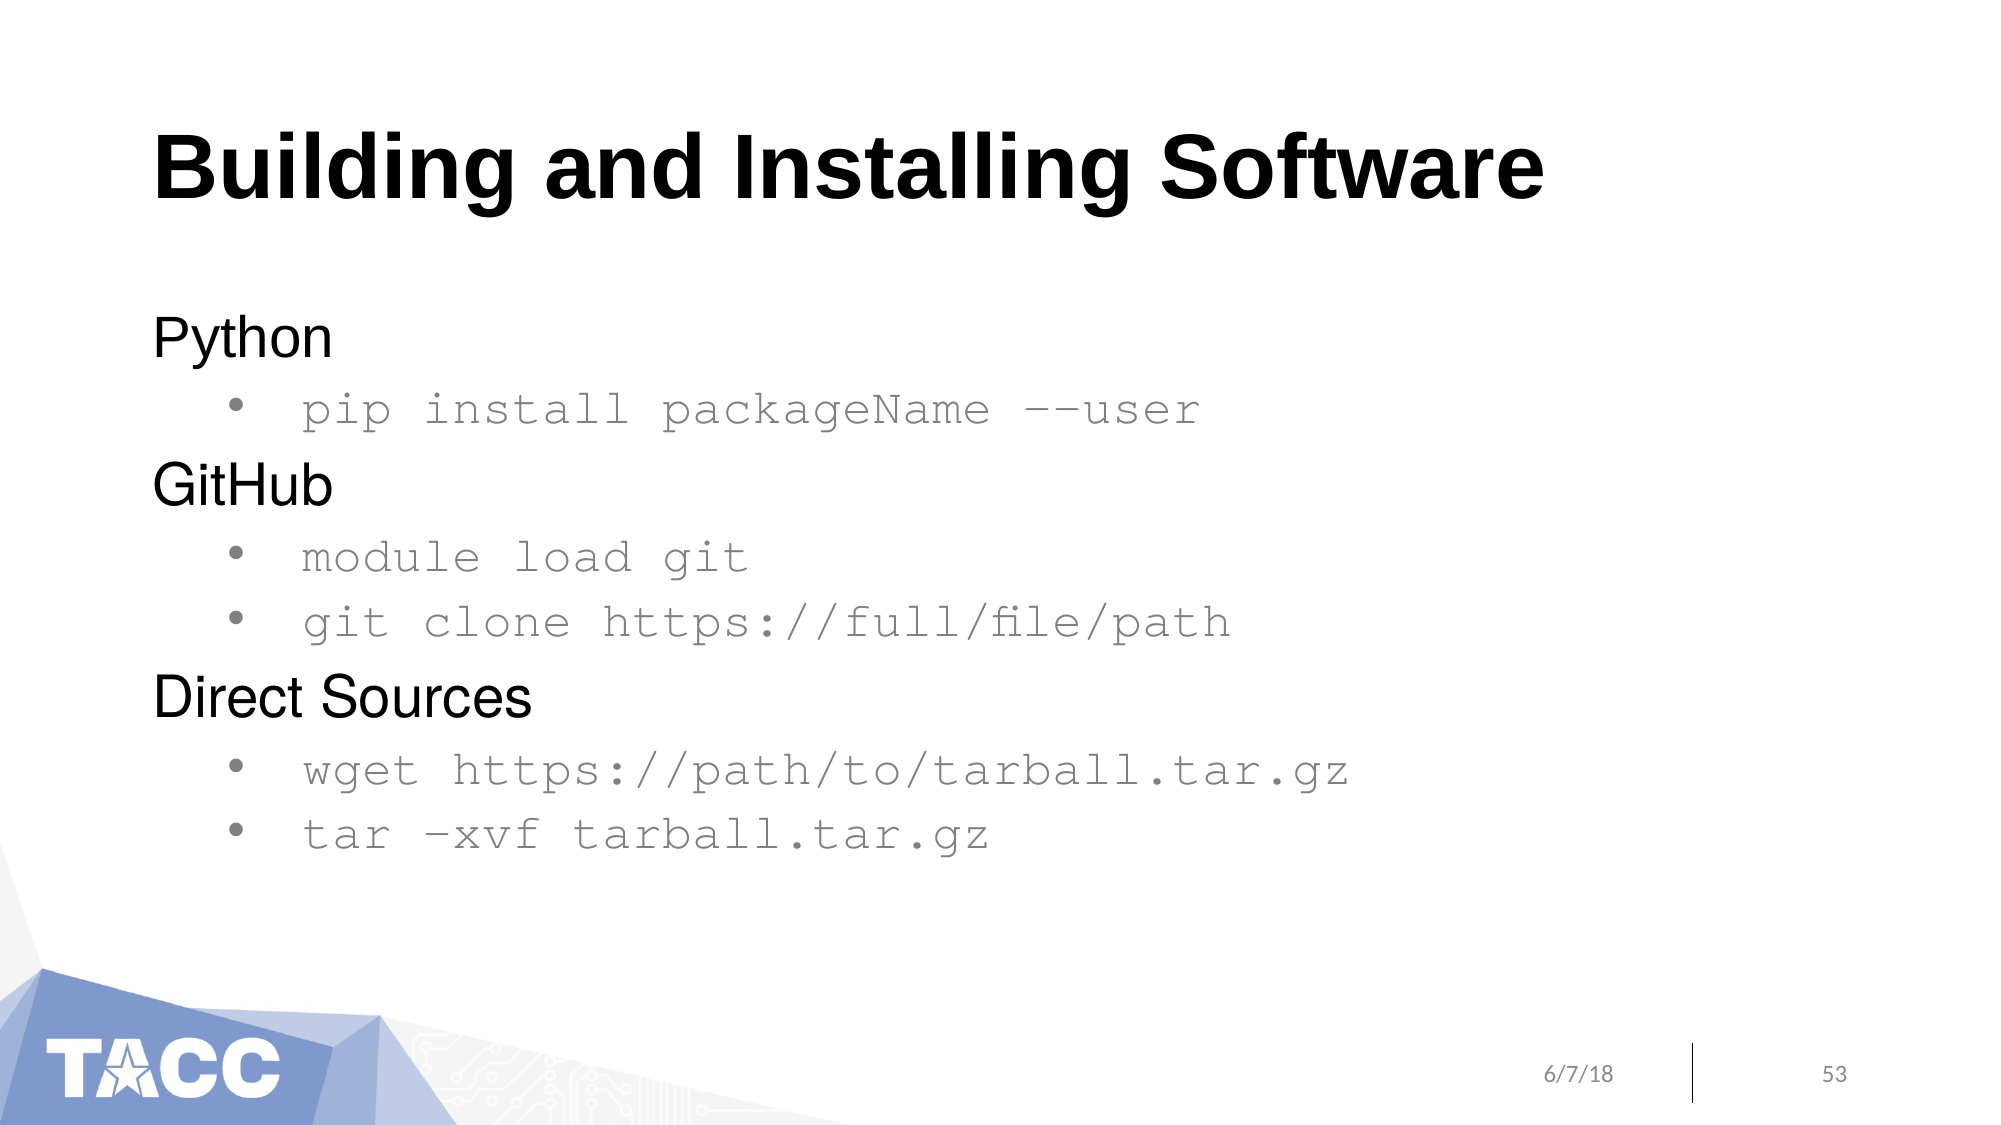

# Building and Installing Software
Python
pip install packageName --user
GitHub
module load git
git clone https://full/file/path
Direct Sources
wget https://path/to/tarball.tar.gz
tar -xvf tarball.tar.gz
6/7/18
53